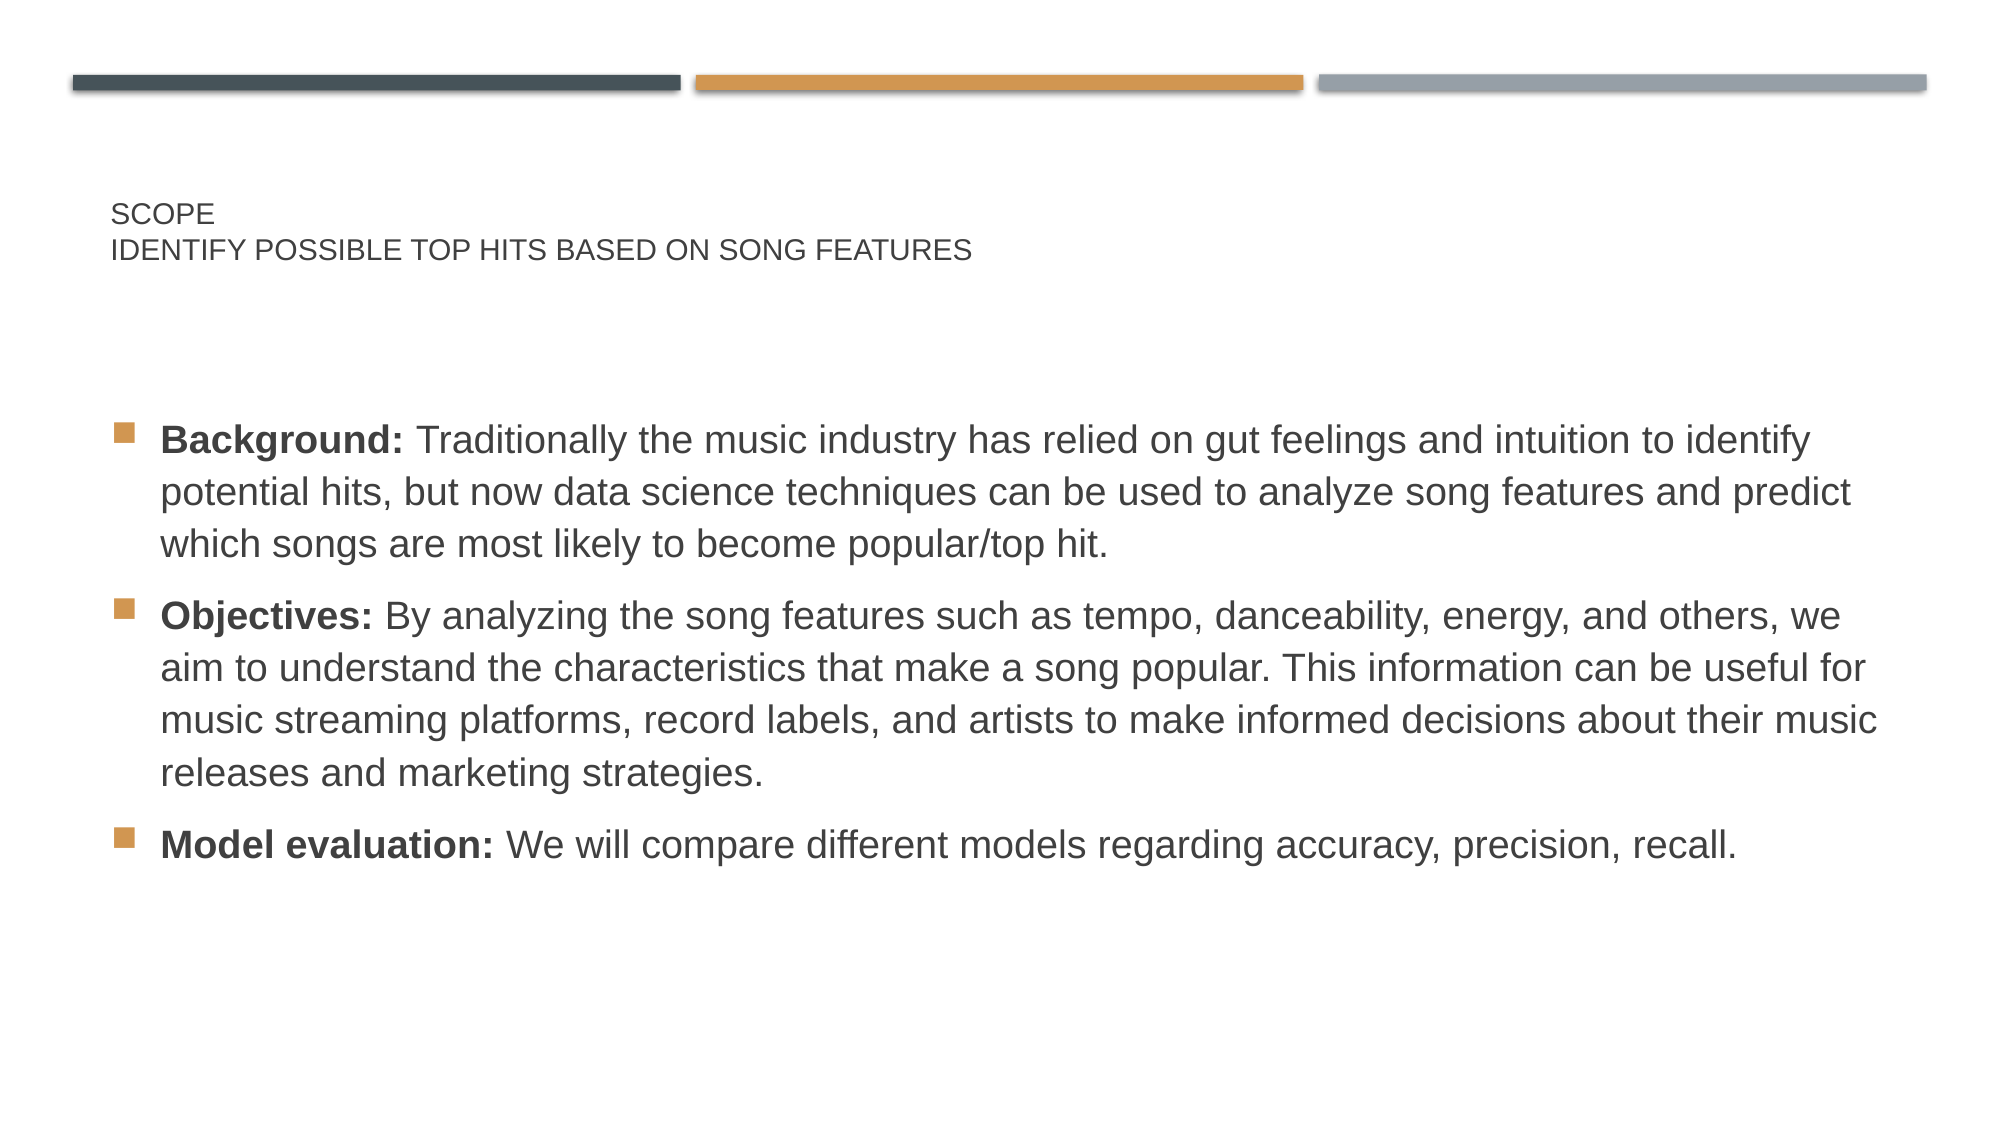

# SCOPE Identify Possible top hits based on song features
Background: Traditionally the music industry has relied on gut feelings and intuition to identify potential hits, but now data science techniques can be used to analyze song features and predict which songs are most likely to become popular/top hit.
Objectives: By analyzing the song features such as tempo, danceability, energy, and others, we aim to understand the characteristics that make a song popular. This information can be useful for music streaming platforms, record labels, and artists to make informed decisions about their music releases and marketing strategies.
Model evaluation: We will compare different models regarding accuracy, precision, recall.